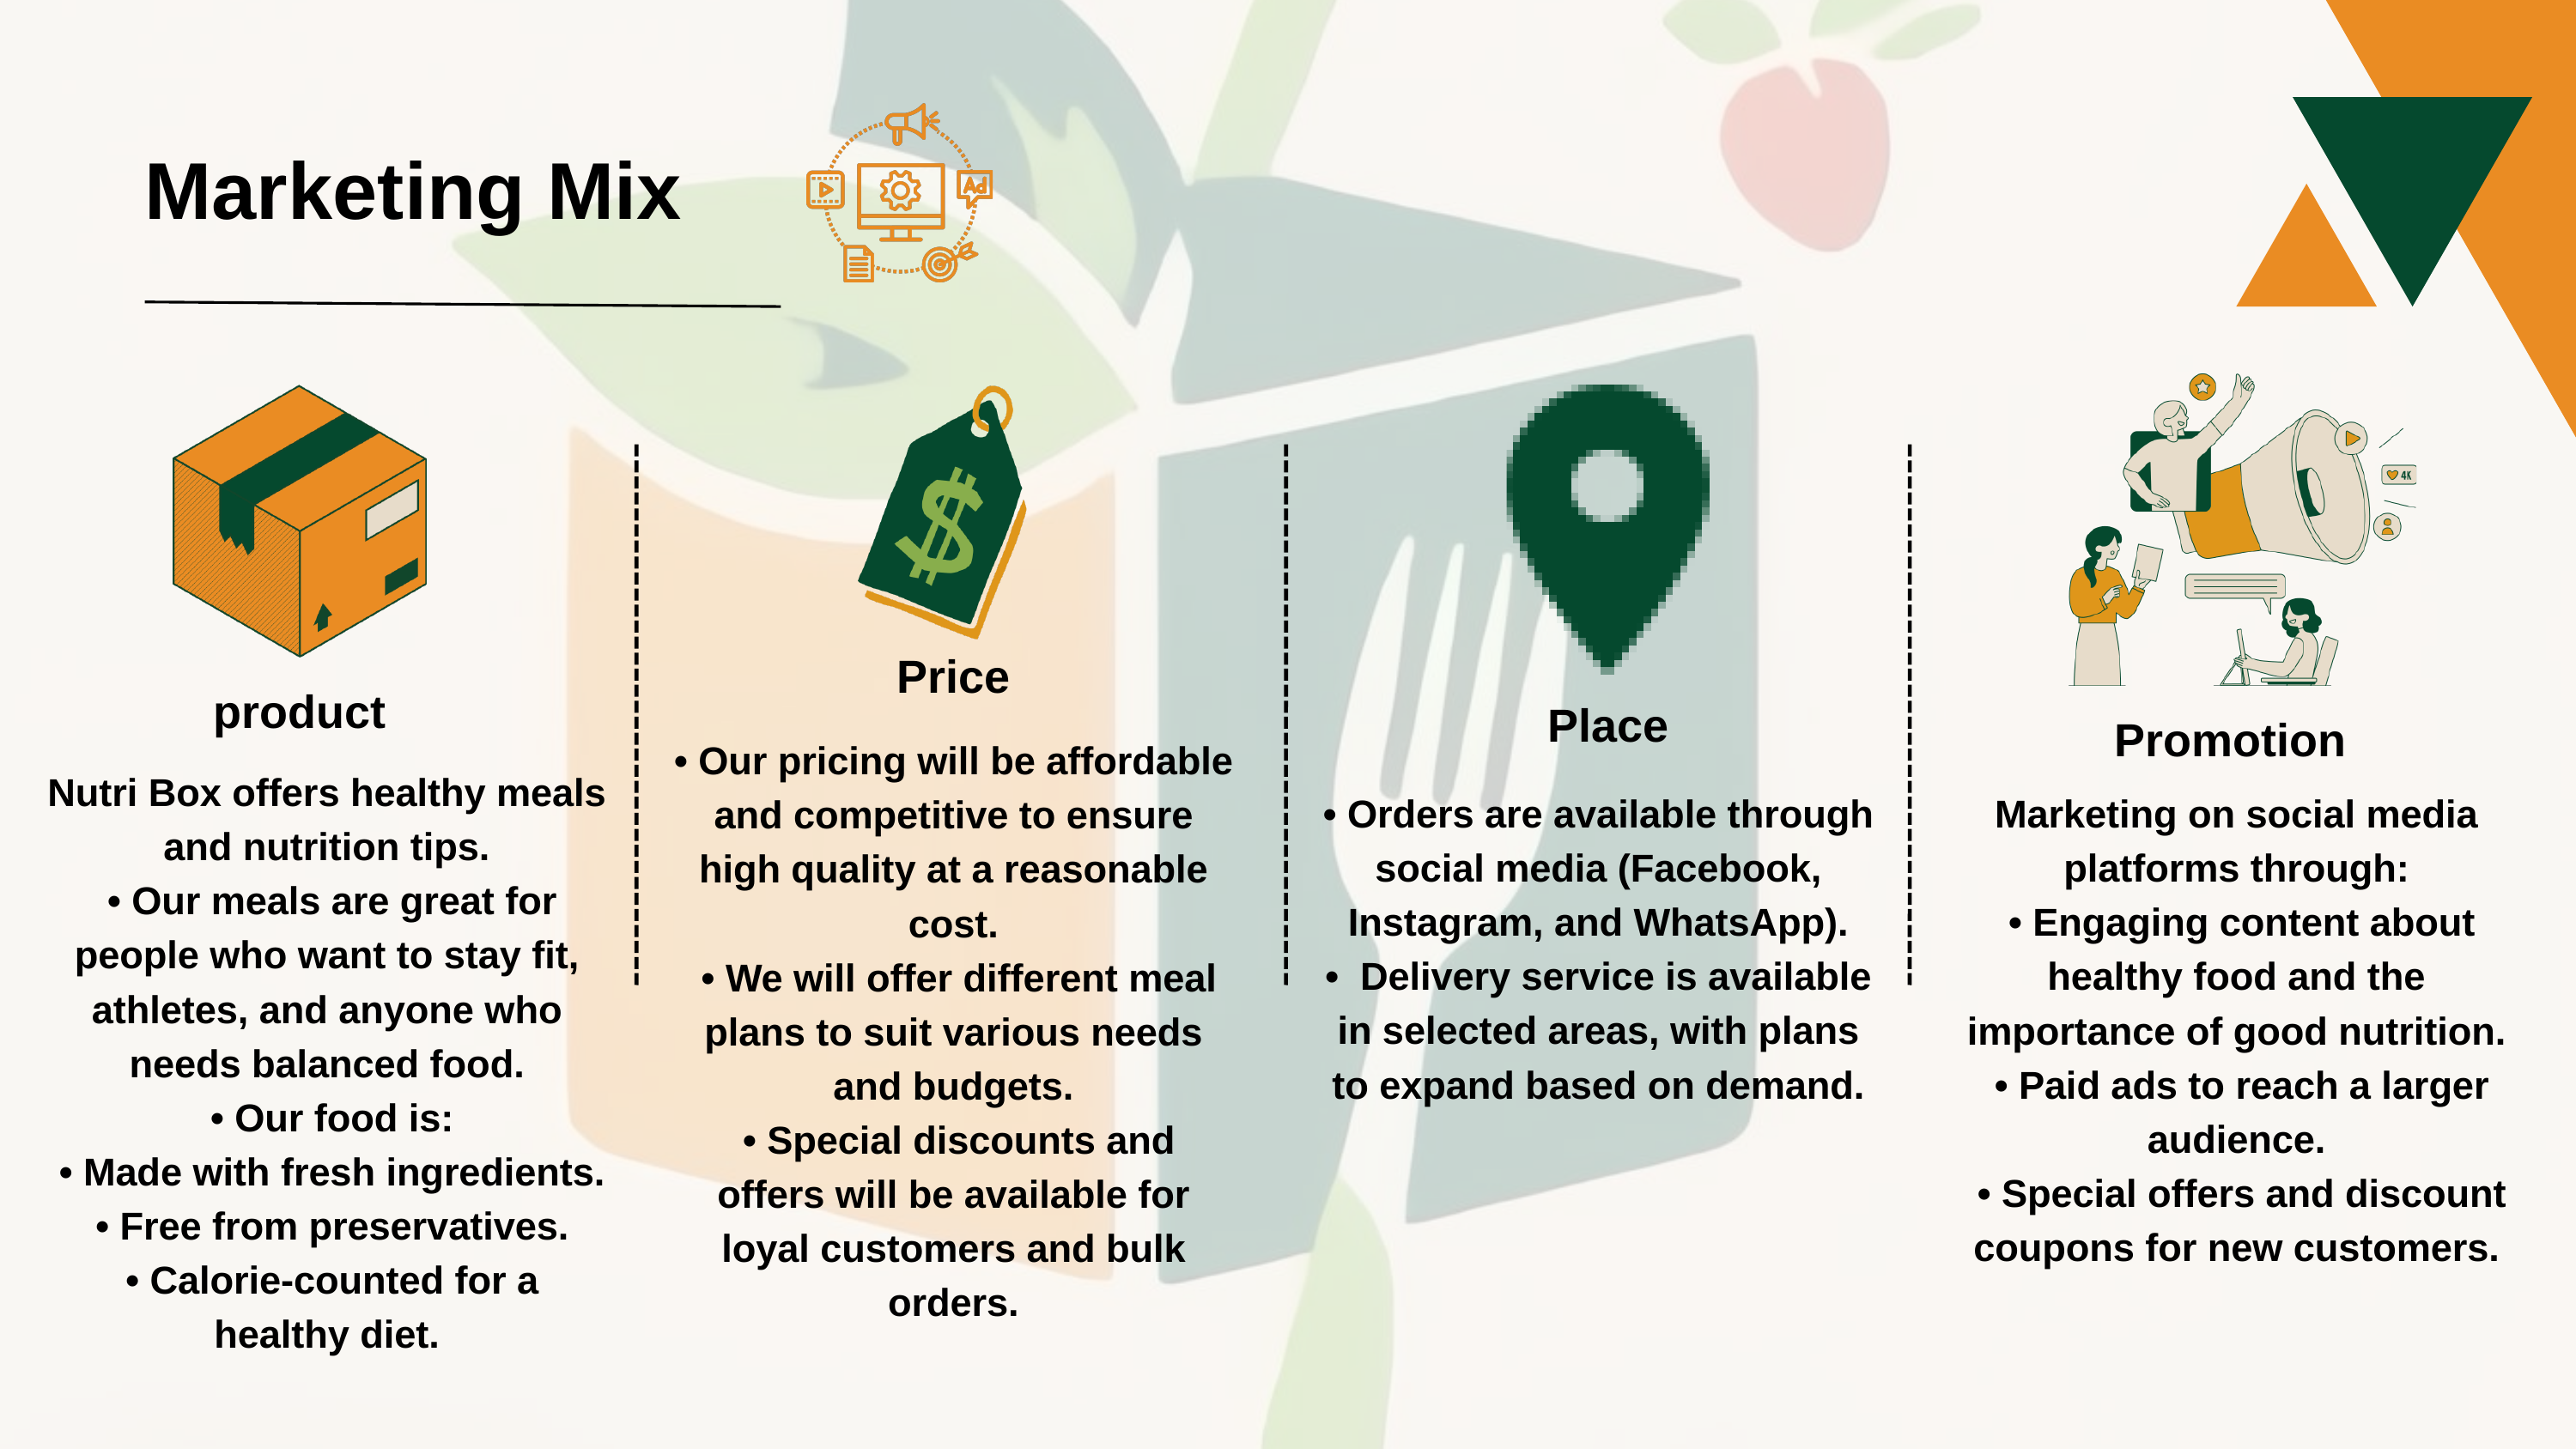

Marketing Mix

Price
product

Place
Promotion
• Our pricing will be affordable and competitive to ensure high quality at a reasonable cost.
 • We will offer different meal plans to suit various needs and budgets.
 • Special discounts and offers will be available for loyal customers and bulk orders.

Nutri Box offers healthy meals and nutrition tips.
 • Our meals are great for people who want to stay fit, athletes, and anyone who needs balanced food.
 • Our food is:
 • Made with fresh ingredients.
 • Free from preservatives.
 • Calorie-counted for a healthy diet.
• Orders are available through social media (Facebook, Instagram, and WhatsApp).
•  Delivery service is available in selected areas, with plans to expand based on demand.
Marketing on social media platforms through:
 • Engaging content about healthy food and the importance of good nutrition.
 • Paid ads to reach a larger audience.
 • Special offers and discount coupons for new customers.